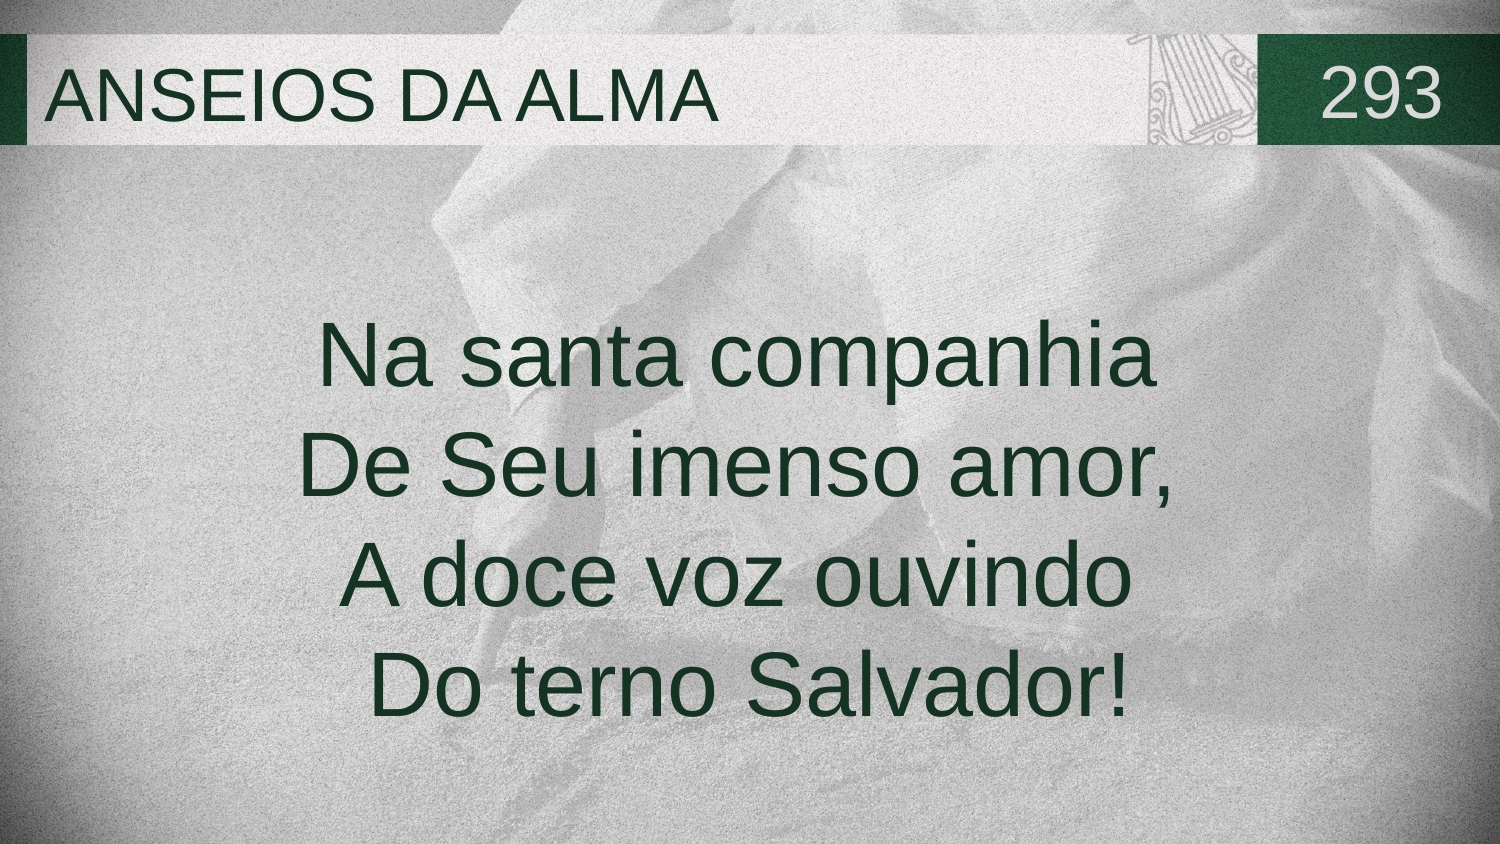

# ANSEIOS DA ALMA
293
Na santa companhia
De Seu imenso amor,
A doce voz ouvindo
Do terno Salvador!